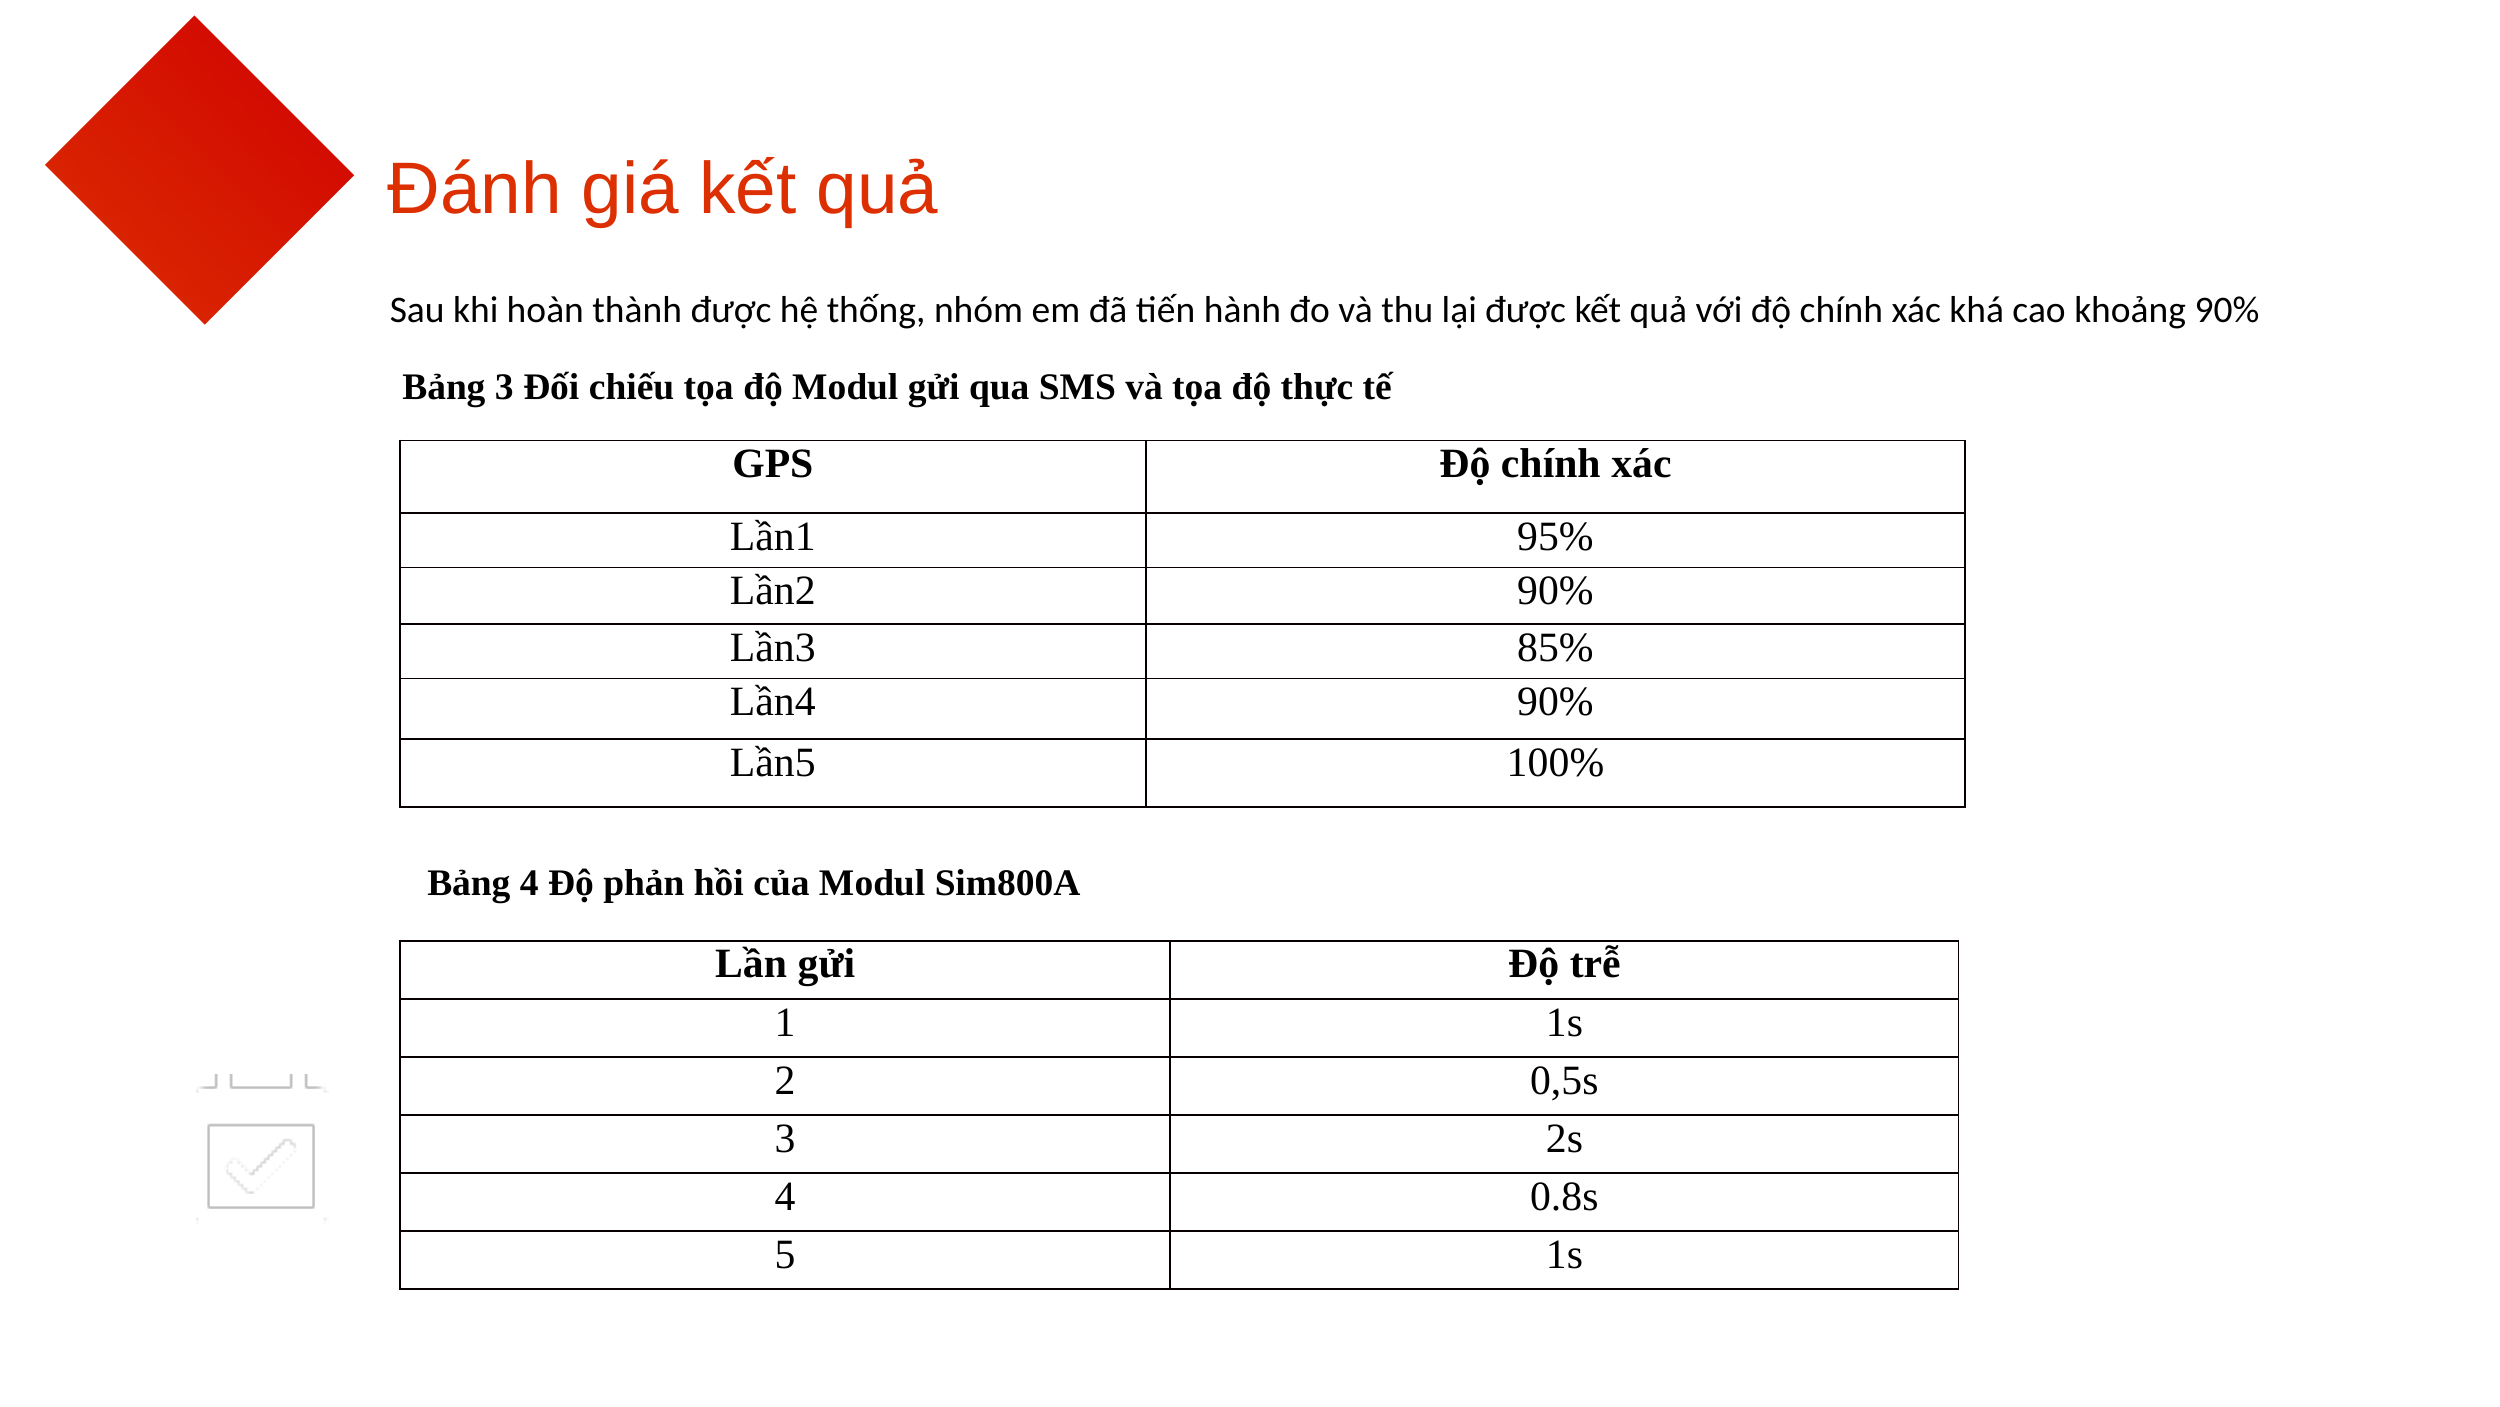

Đánh giá kết quả
Sau khi hoàn thành được hệ thống, nhóm em đã tiến hành đo và thu lại được kết quả với độ chính xác khá cao khoảng 90%
Bảng 3 Đối chiếu tọa độ Modul gửi qua SMS và tọa độ thực tế
| GPS | Độ chính xác |
| --- | --- |
| Lần1 | 95% |
| Lần2 | 90% |
| Lần3 | 85% |
| Lần4 | 90% |
| Lần5 | 100% |
Bảng 4 Độ phản hồi của Modul Sim800A
| Lần gửi | Độ trễ |
| --- | --- |
| 1 | 1s |
| 2 | 0,5s |
| 3 | 2s |
| 4 | 0.8s |
| 5 | 1s |